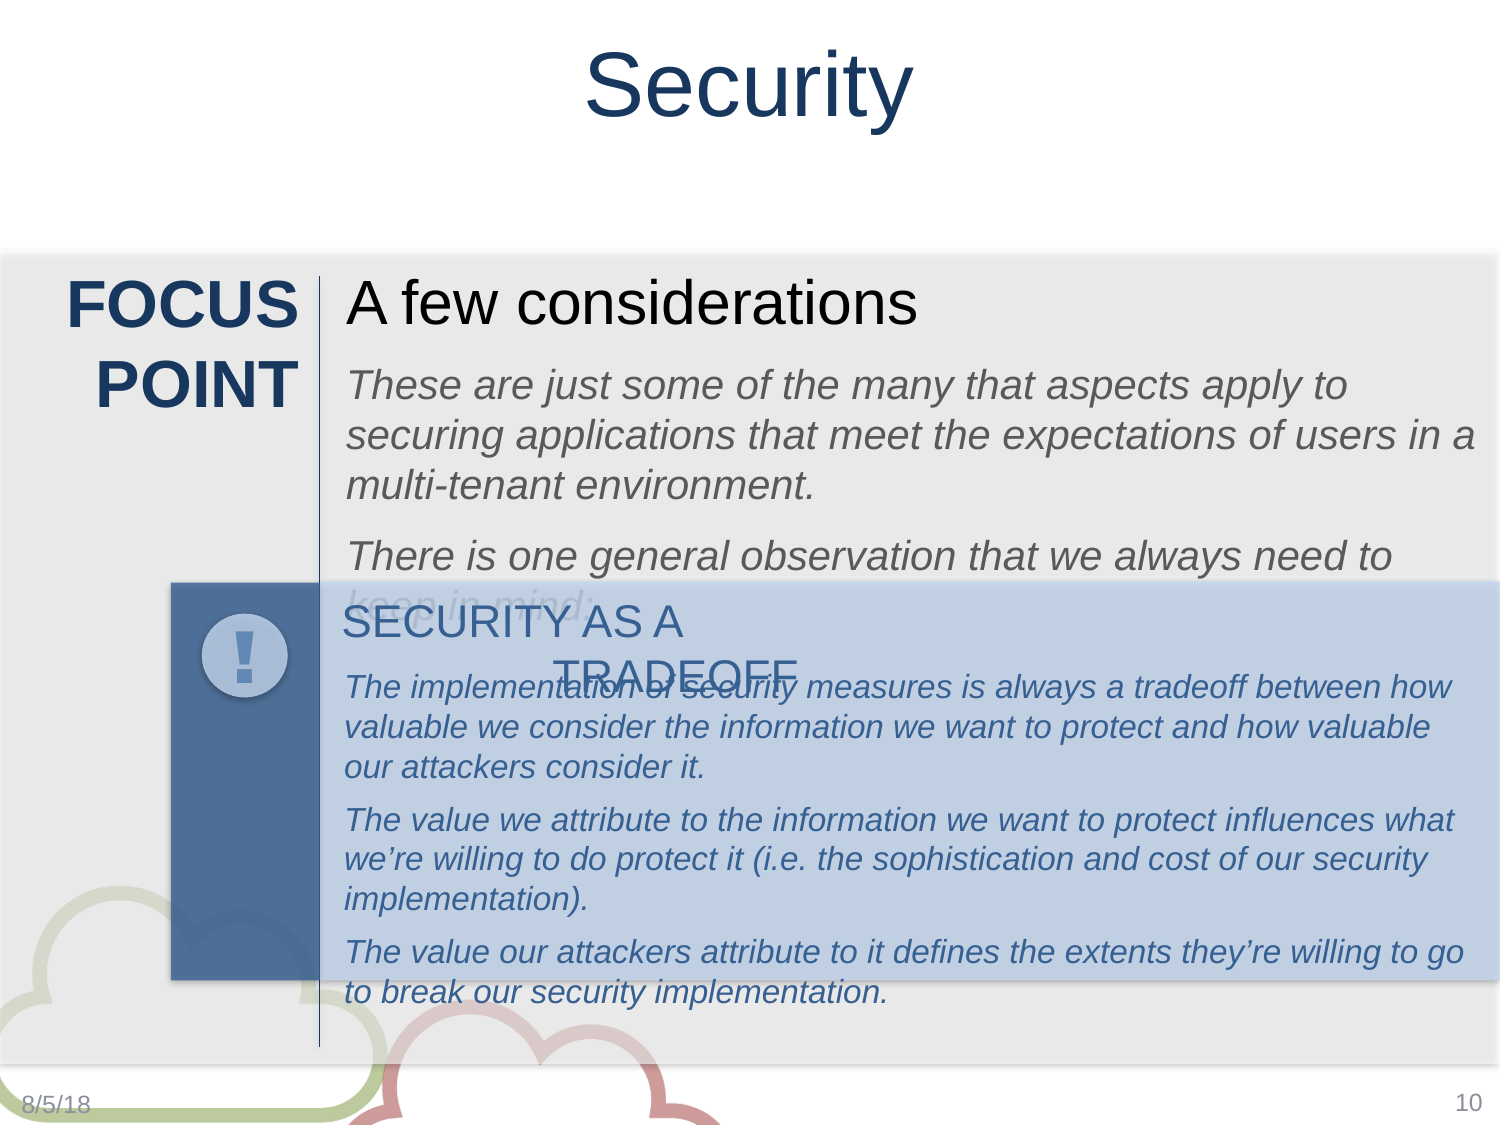

# Security

FOCUS POINT
A few considerations
These are just some of the many that aspects apply to securing applications that meet the expectations of users in a multi-tenant environment.
There is one general observation that we always need to keep in mind:

SECURITY AS A TRADEOFF

!

The implementation of security measures is always a tradeoff between how valuable we consider the information we want to protect and how valuable our attackers consider it.
The value we attribute to the information we want to protect influences what we’re willing to do protect it (i.e. the sophistication and cost of our security implementation).
The value our attackers attribute to it defines the extents they’re willing to go to break our security implementation.
10
8/5/18